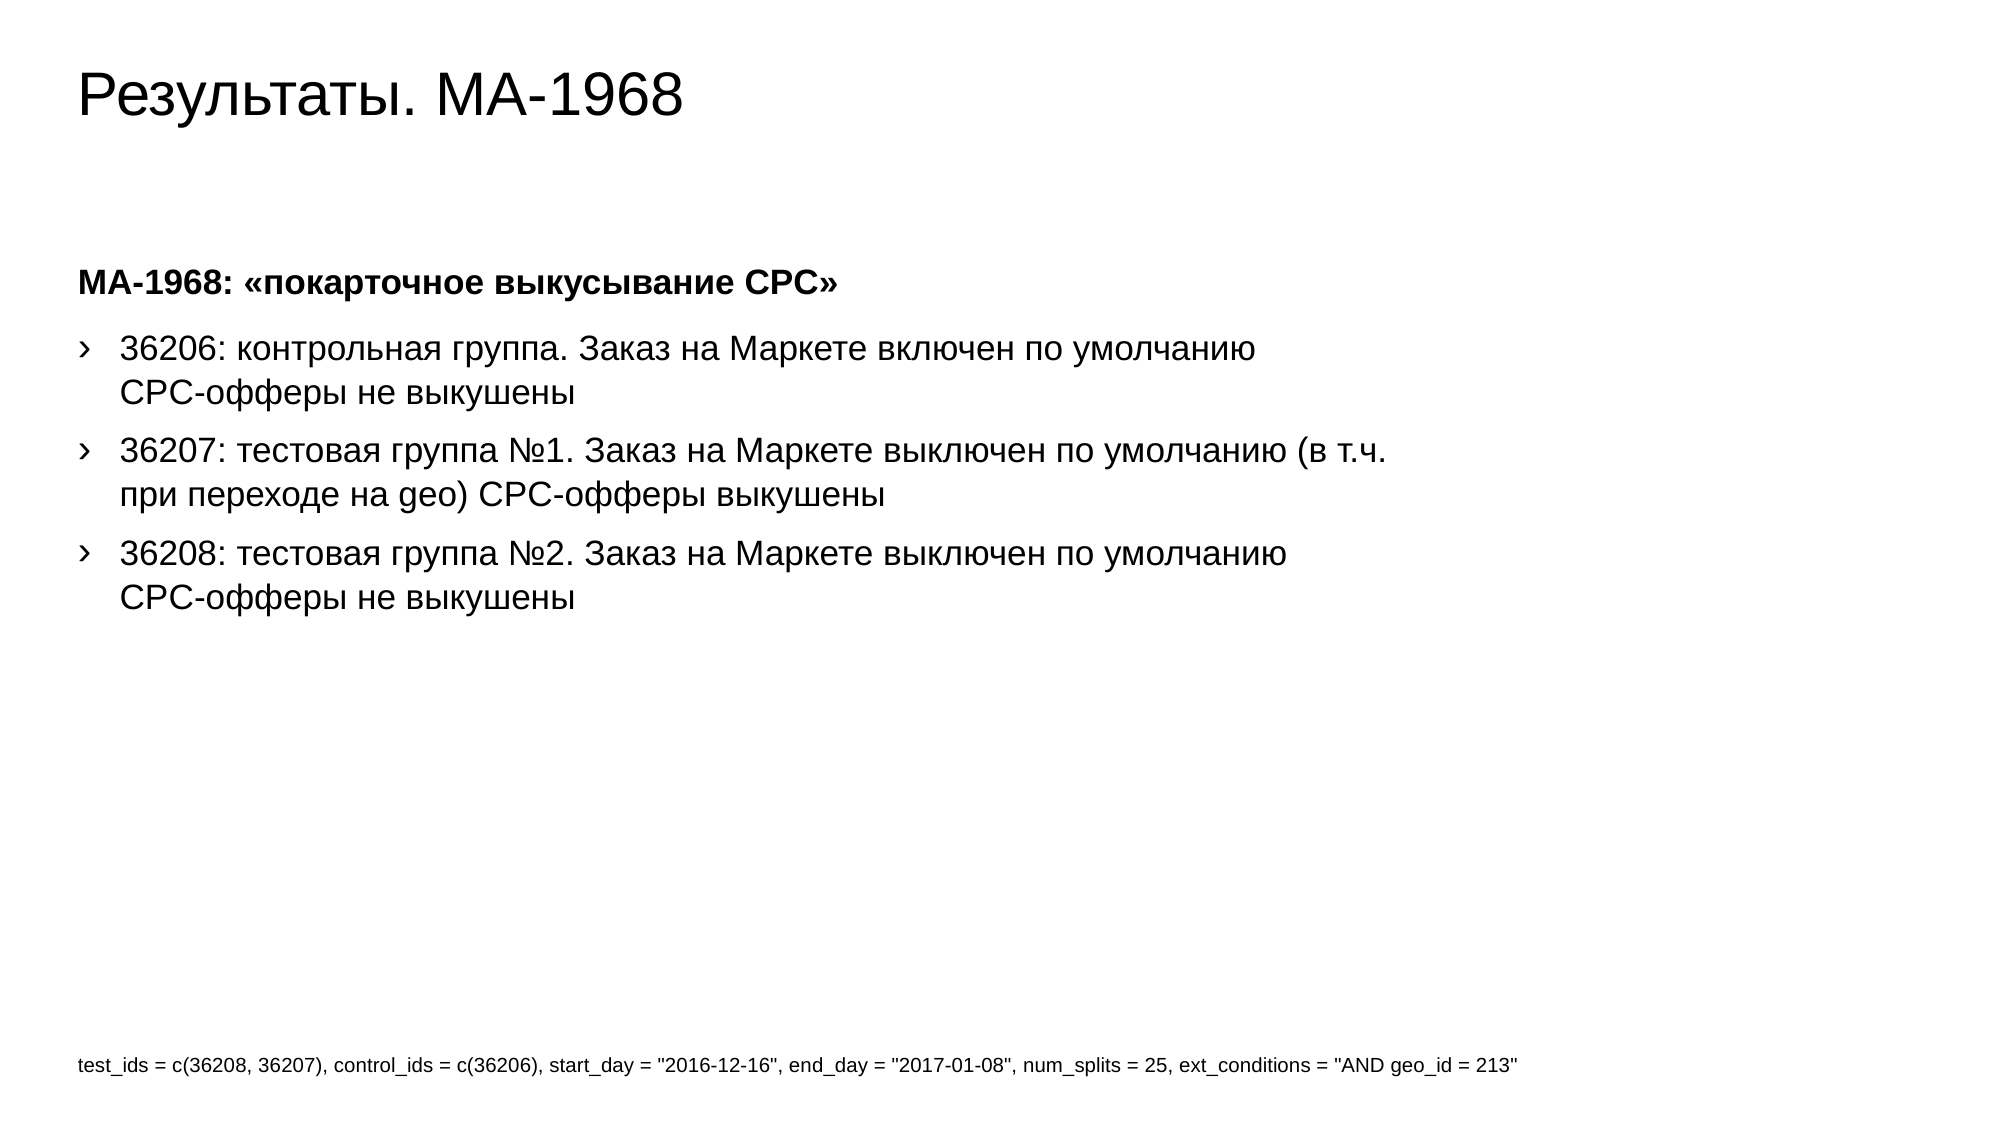

# Результаты. MA-1968
MA-1968: «покарточное выкусывание CPC»
36206: контрольная группа. Заказ на Маркете включен по умолчанию
CPC-офферы не выкушены
36207: тестовая группа №1. Заказ на Маркете выключен по умолчанию (в т.ч. при переходе на geo) CPC-офферы выкушены
36208: тестовая группа №2. Заказ на Маркете выключен по умолчанию
CPC-офферы не выкушены
test_ids = c(36208, 36207), control_ids = c(36206), start_day = "2016-12-16", end_day = "2017-01-08", num_splits = 25, ext_conditions = "AND geo_id = 213"